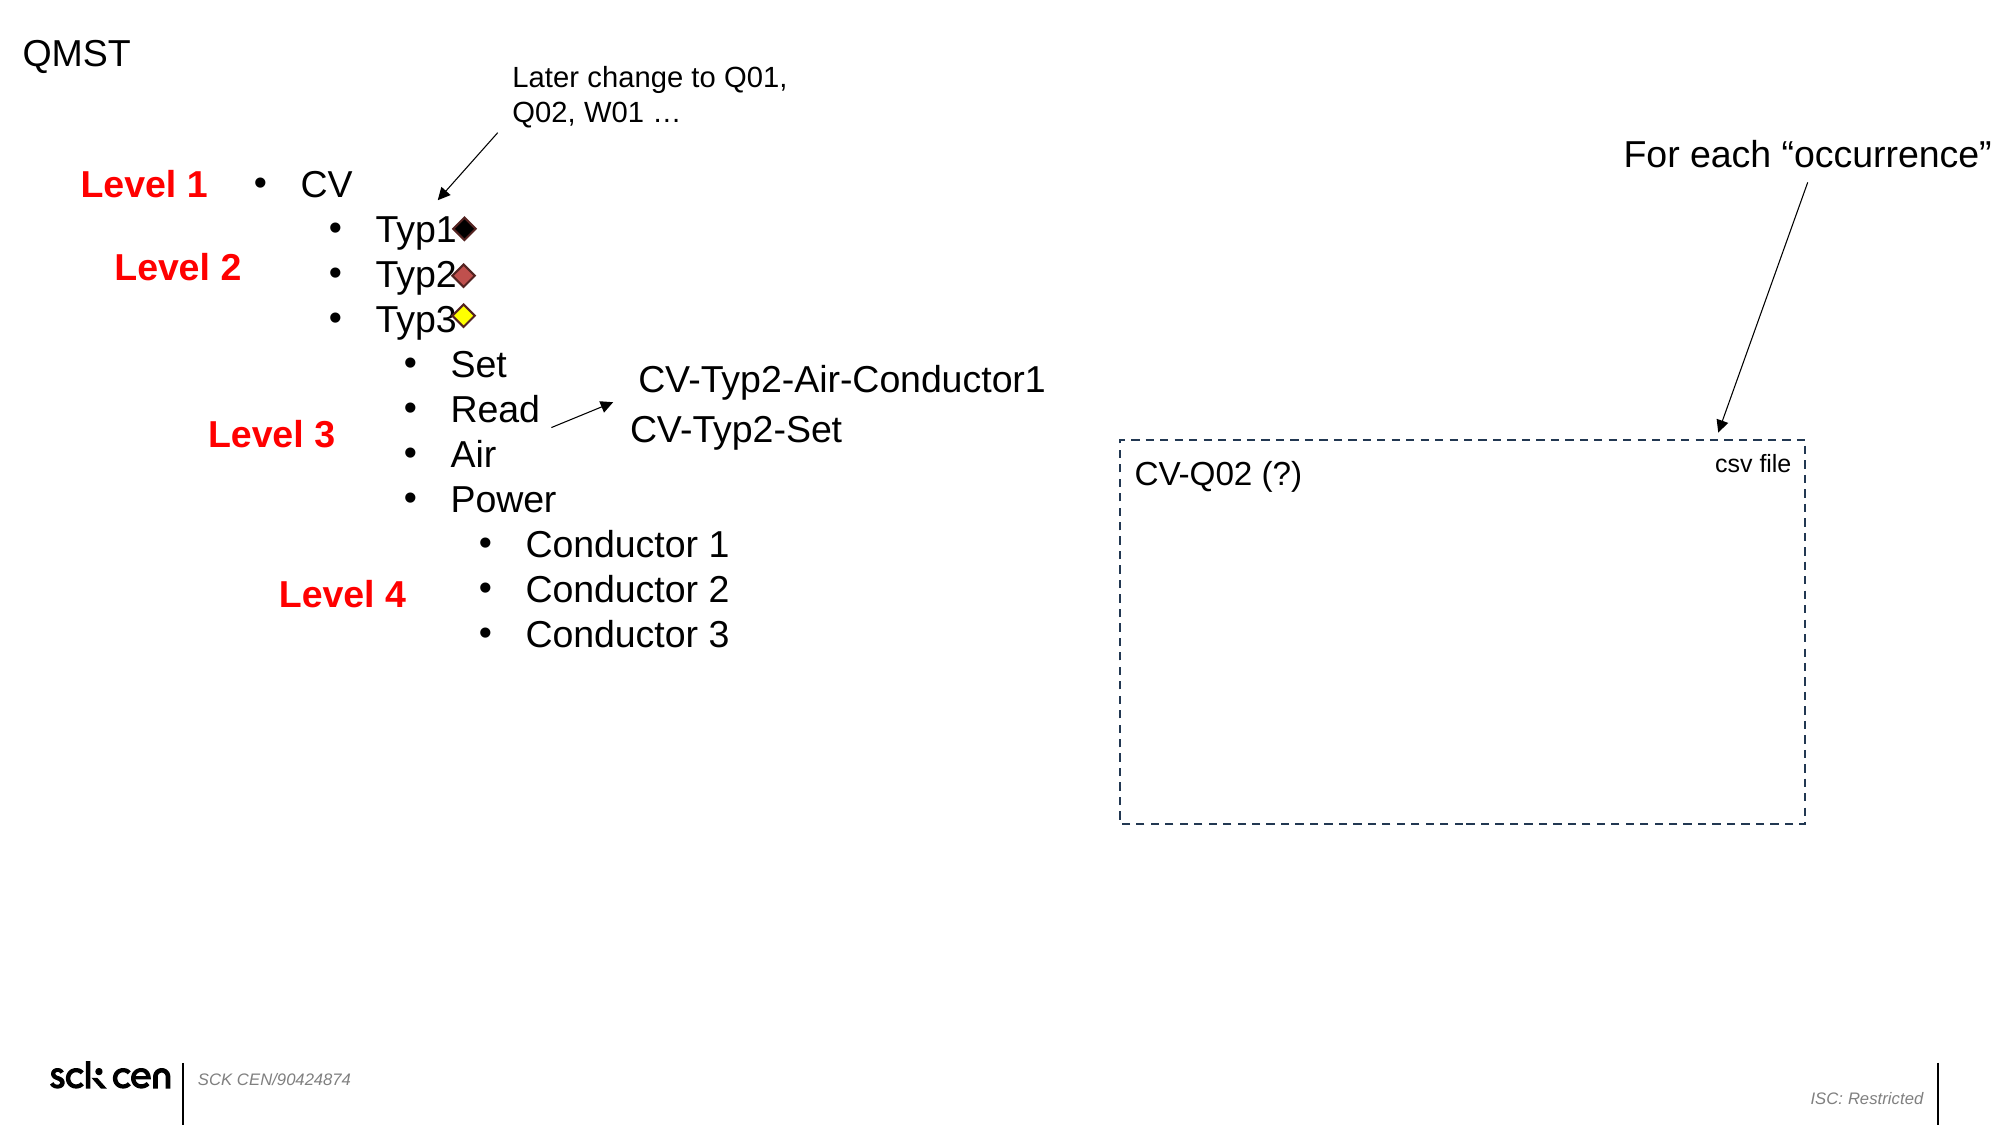

QMST
Later change to Q01, Q02, W01 …
For each “occurrence”
Level 1
CV
Typ1
Typ2
Typ3
Set
Read
Air
Power
Conductor 1
Conductor 2
Conductor 3

Level 2

CV-Typ2-Air-Conductor1
CV-Typ2-Set
Level 3

csv file
CV-Q02 (?)
Level 4